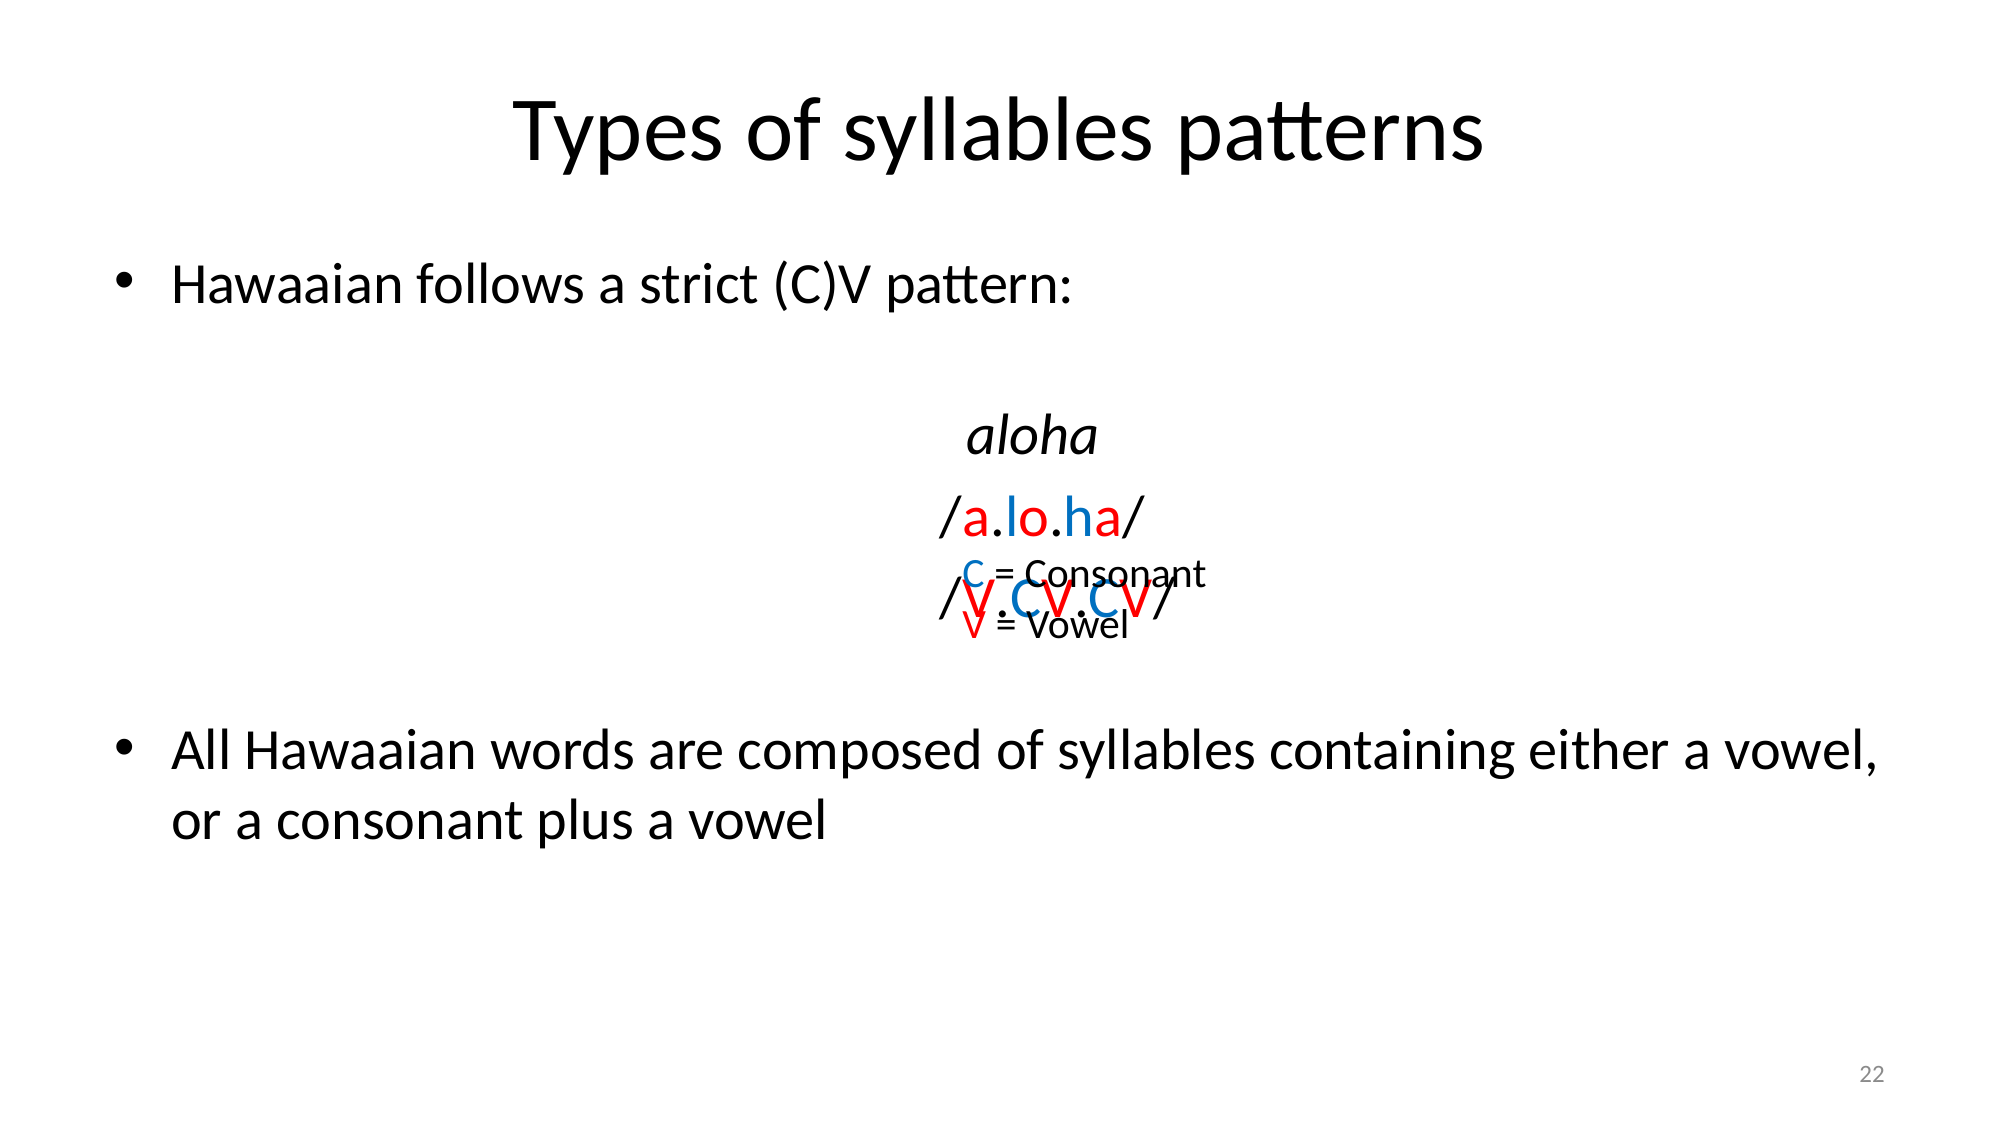

# Types of syllables patterns
Hawaaian follows a strict (C)V pattern:

					  aloha
					/a.lo.ha/
					/V.CV.CV/

All Hawaaian words are composed of syllables containing either a vowel, or a consonant plus a vowel
C = Consonant
V = Vowel
22